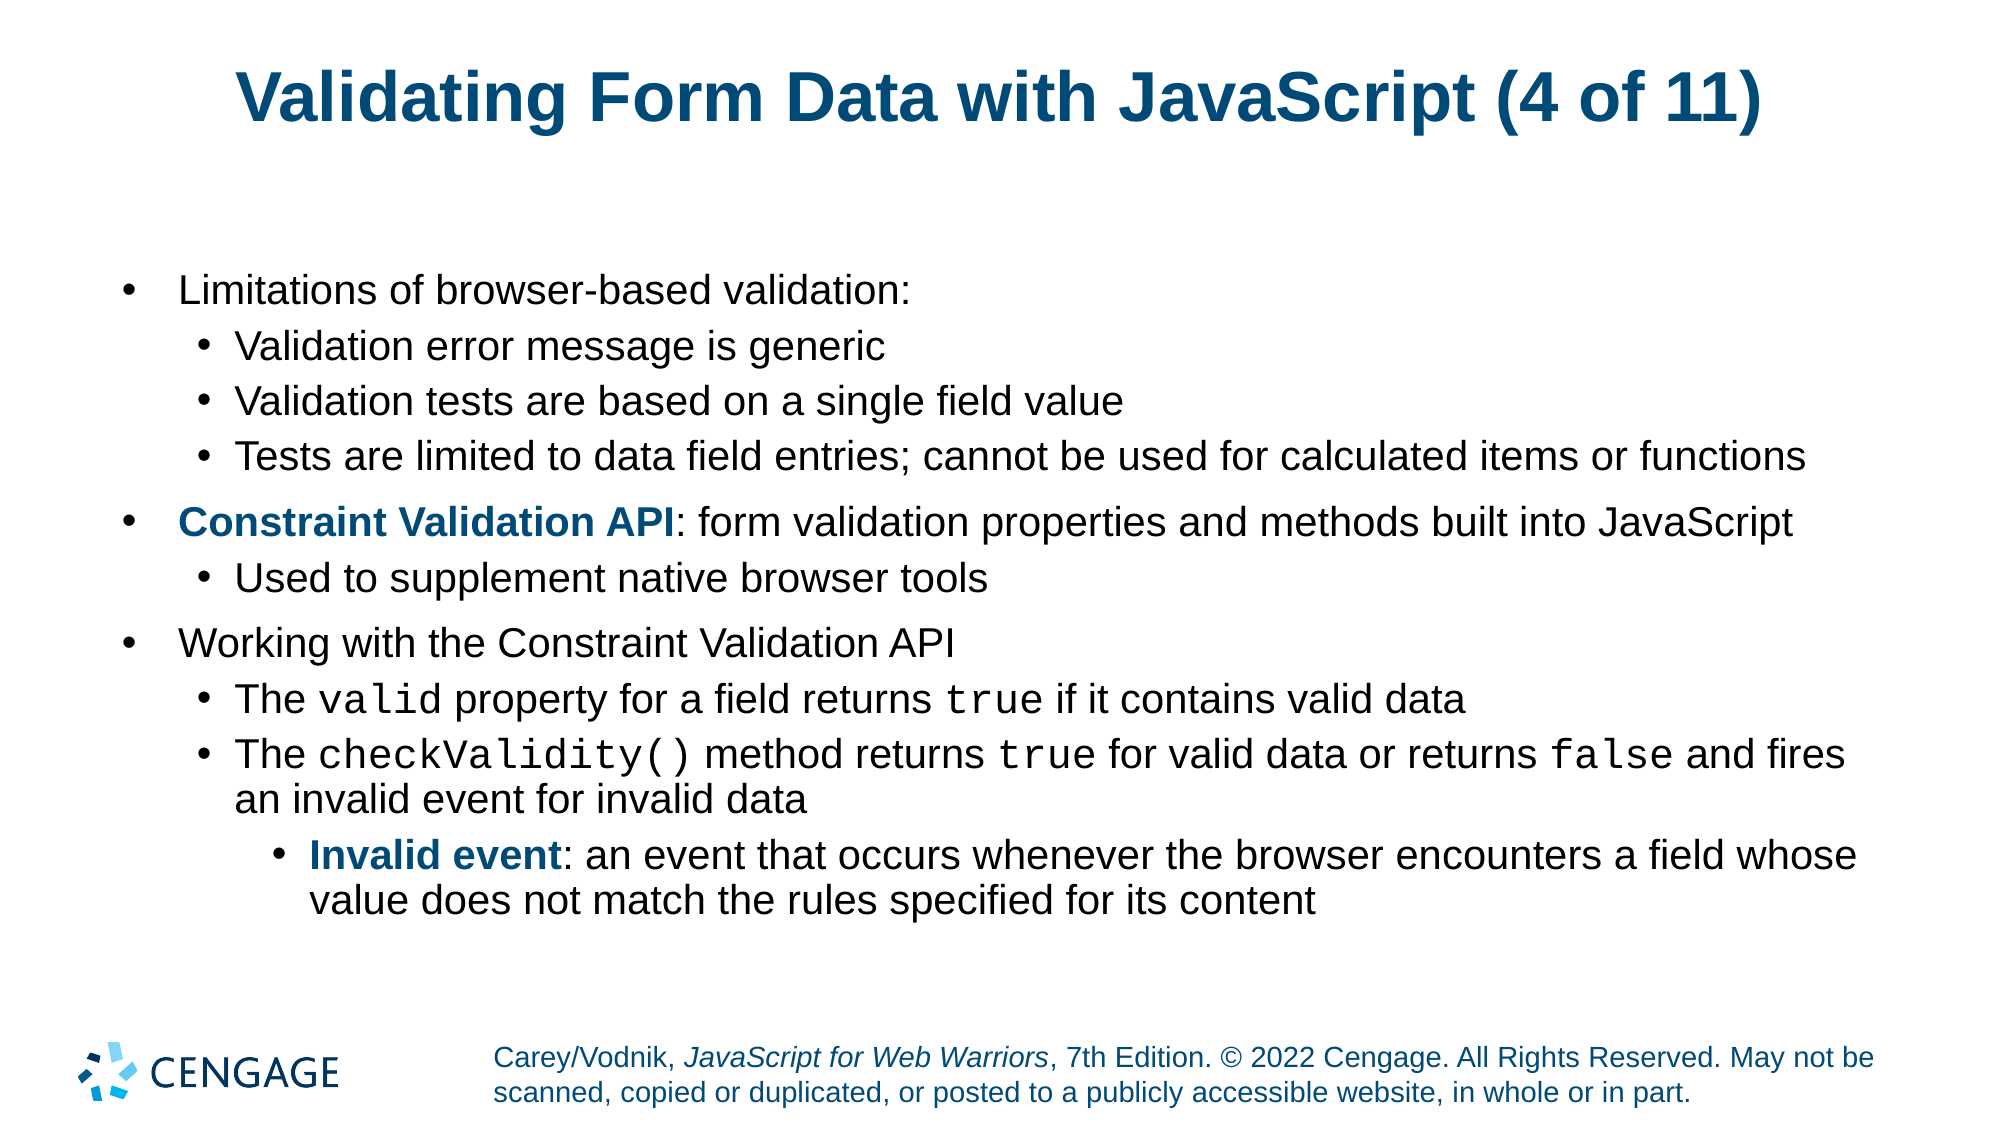

# Validating Form Data with JavaScript (4 of 11)
Limitations of browser-based validation:
Validation error message is generic
Validation tests are based on a single field value
Tests are limited to data field entries; cannot be used for calculated items or functions
Constraint Validation API: form validation properties and methods built into JavaScript
Used to supplement native browser tools
Working with the Constraint Validation API
The valid property for a field returns true if it contains valid data
The checkValidity() method returns true for valid data or returns false and fires an invalid event for invalid data
Invalid event: an event that occurs whenever the browser encounters a field whose value does not match the rules specified for its content